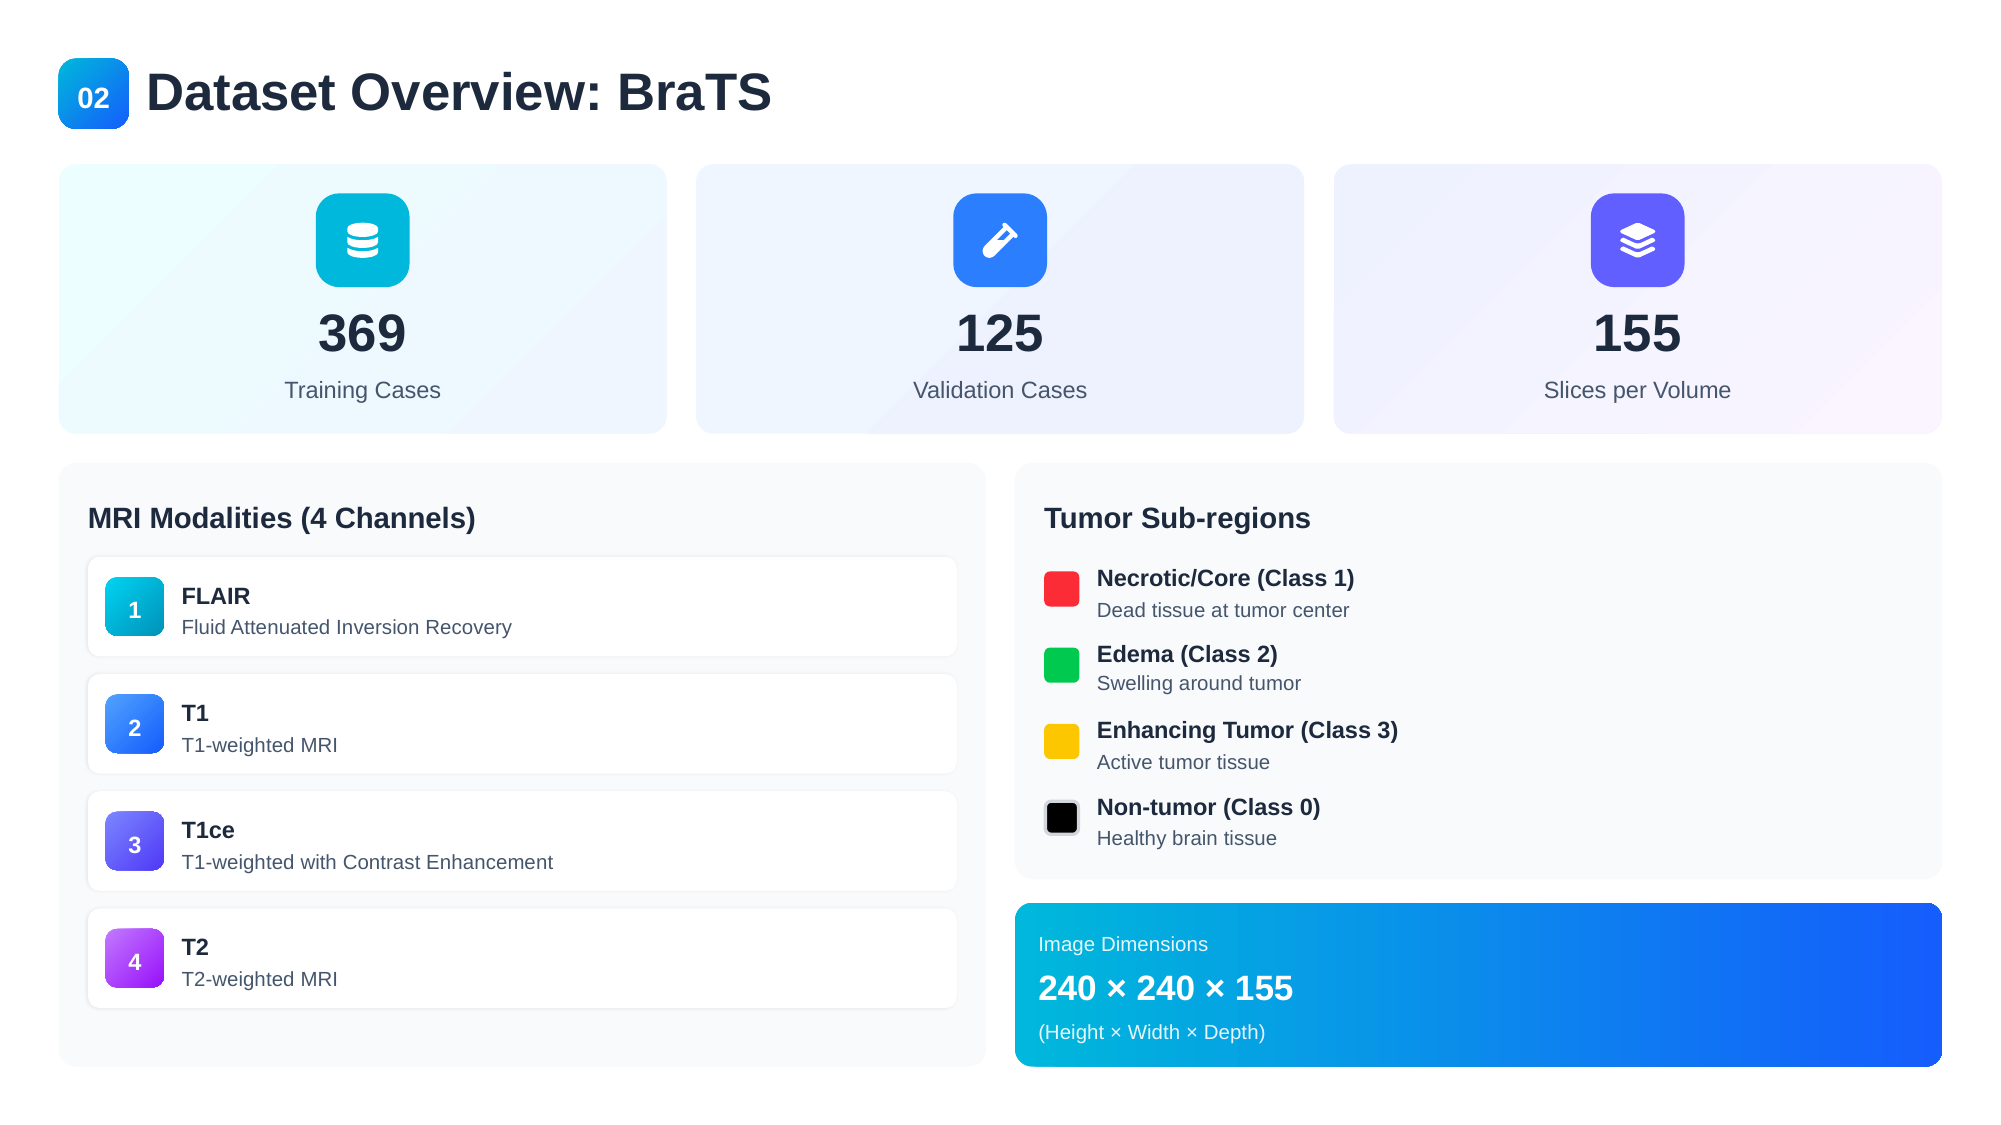

02

Dataset Overview: BraTS

369
125
155
Training Cases
Validation Cases
Slices per Volume

MRI Modalities (4 Channels)
Tumor Sub-regions

Necrotic/Core (Class 1)

FLAIR
1

Dead tissue at tumor center
Fluid Attenuated Inversion Recovery
Edema (Class 2)

Swelling around tumor

T1
2

Enhancing Tumor (Class 3)

T1-weighted MRI
Active tumor tissue
Non-tumor (Class 0)

T1ce
3

Healthy brain tissue
T1-weighted with Contrast Enhancement

T2
Image Dimensions
4

T2-weighted MRI
240 × 240 × 155
(Height × Width × Depth)